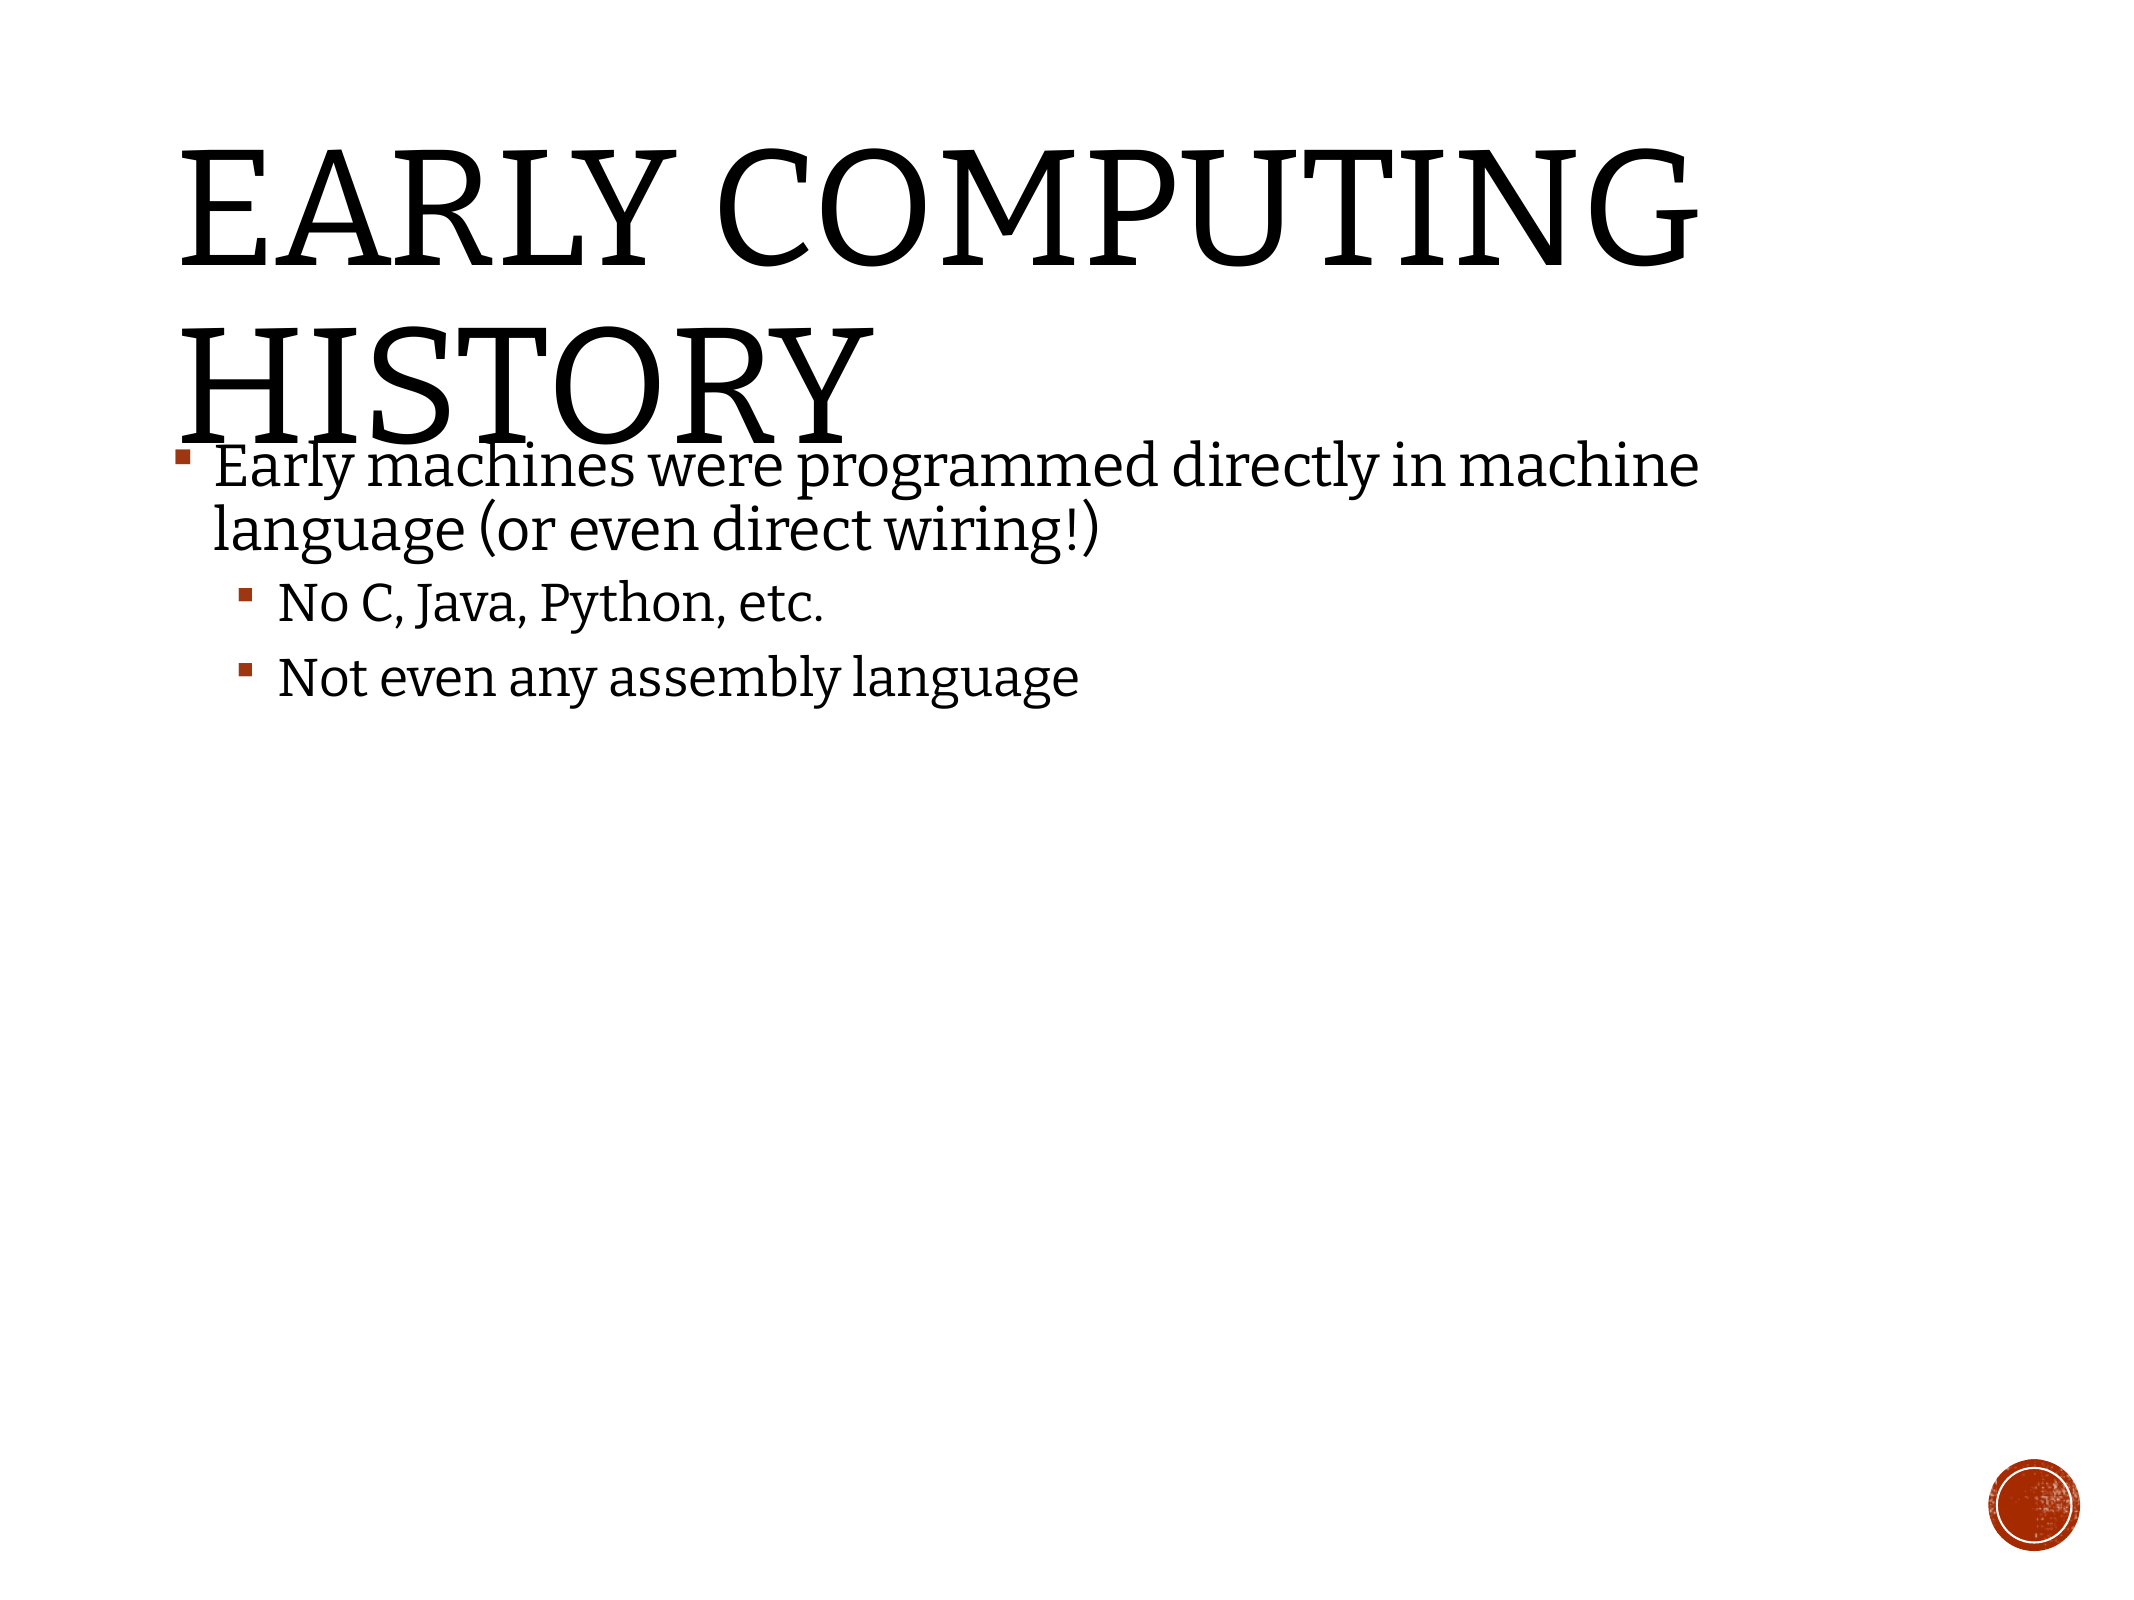

# Early Computing History
Early machines were programmed directly in machine language (or even direct wiring!)
No C, Java, Python, etc.
Not even any assembly language